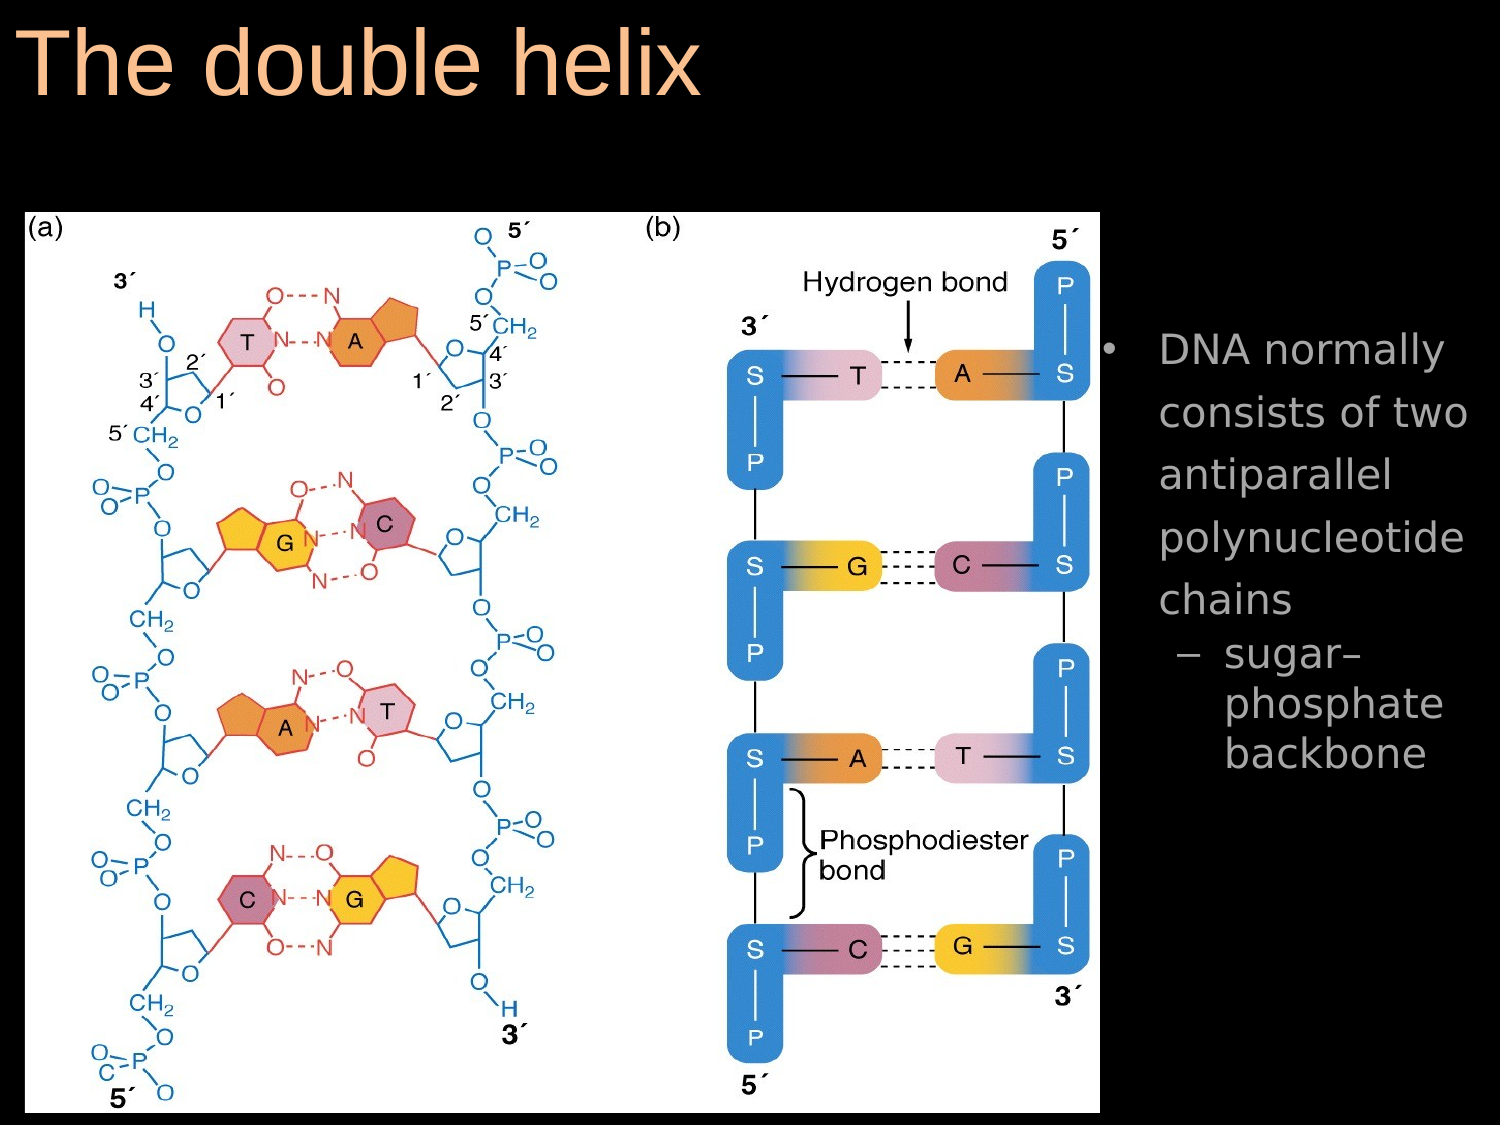

The double helix

DNA normally consists of two antiparallel  polynucleotide chains
sugar–phosphate backbone